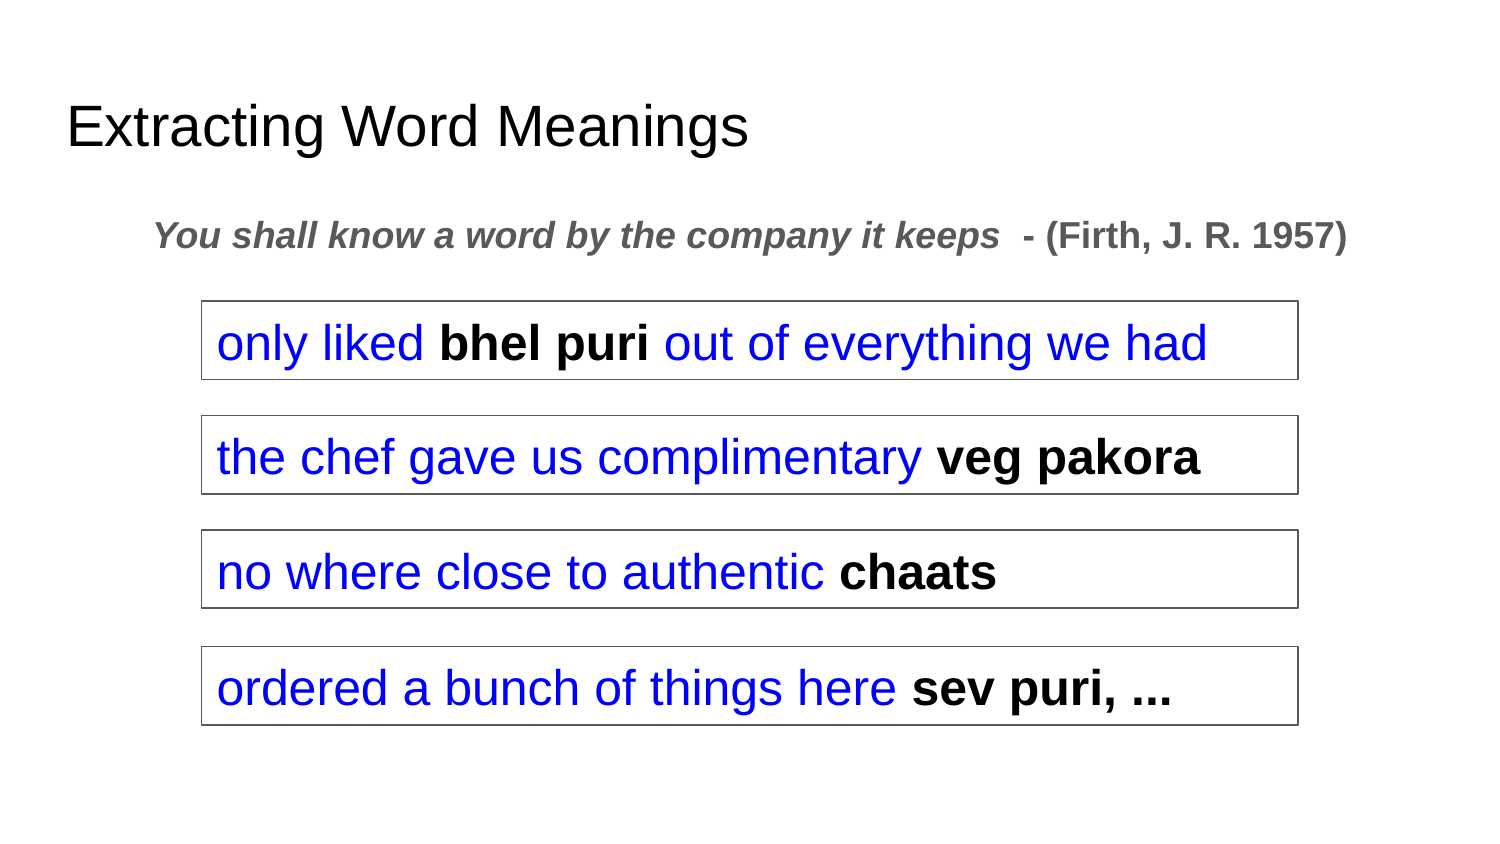

# Extracting Word Meanings
You shall know a word by the company it keeps  - (Firth, J. R. 1957)

only liked bhel puri out of everything we had
the chef gave us complimentary veg pakora
no where close to authentic chaats
ordered a bunch of things here sev puri, ...